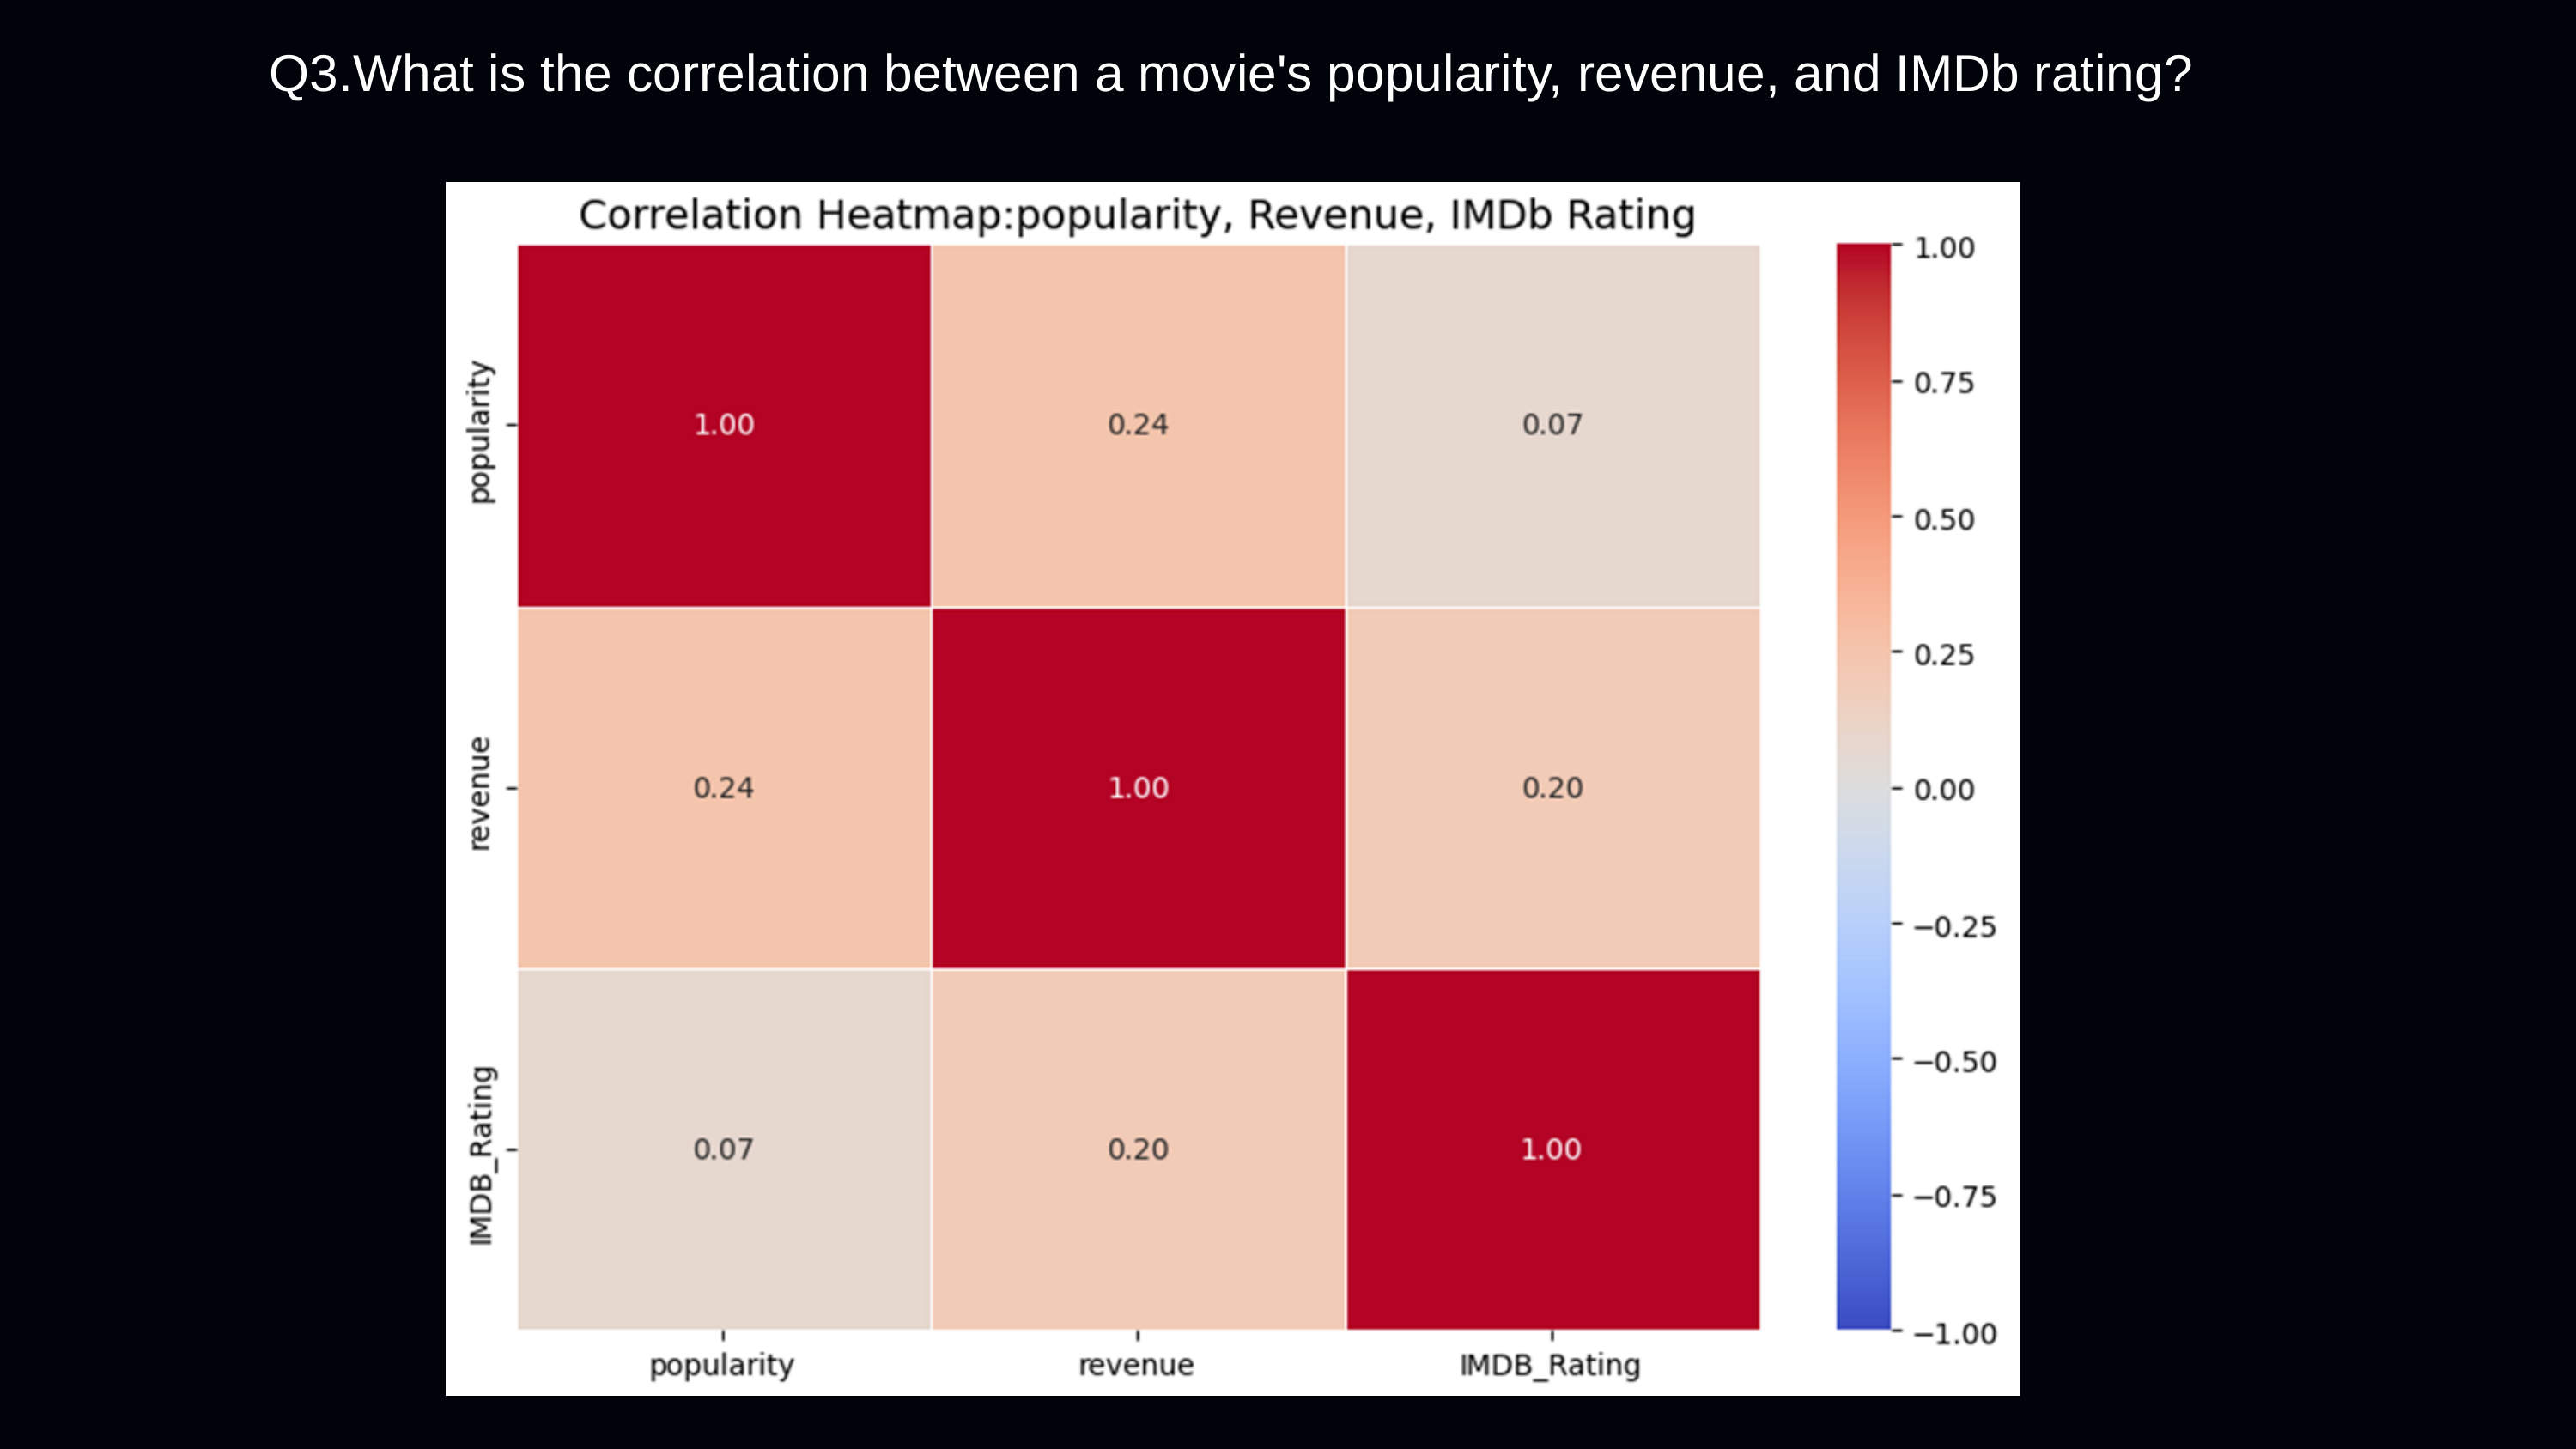

Q3.What is the correlation between a movie's popularity, revenue, and IMDb rating?